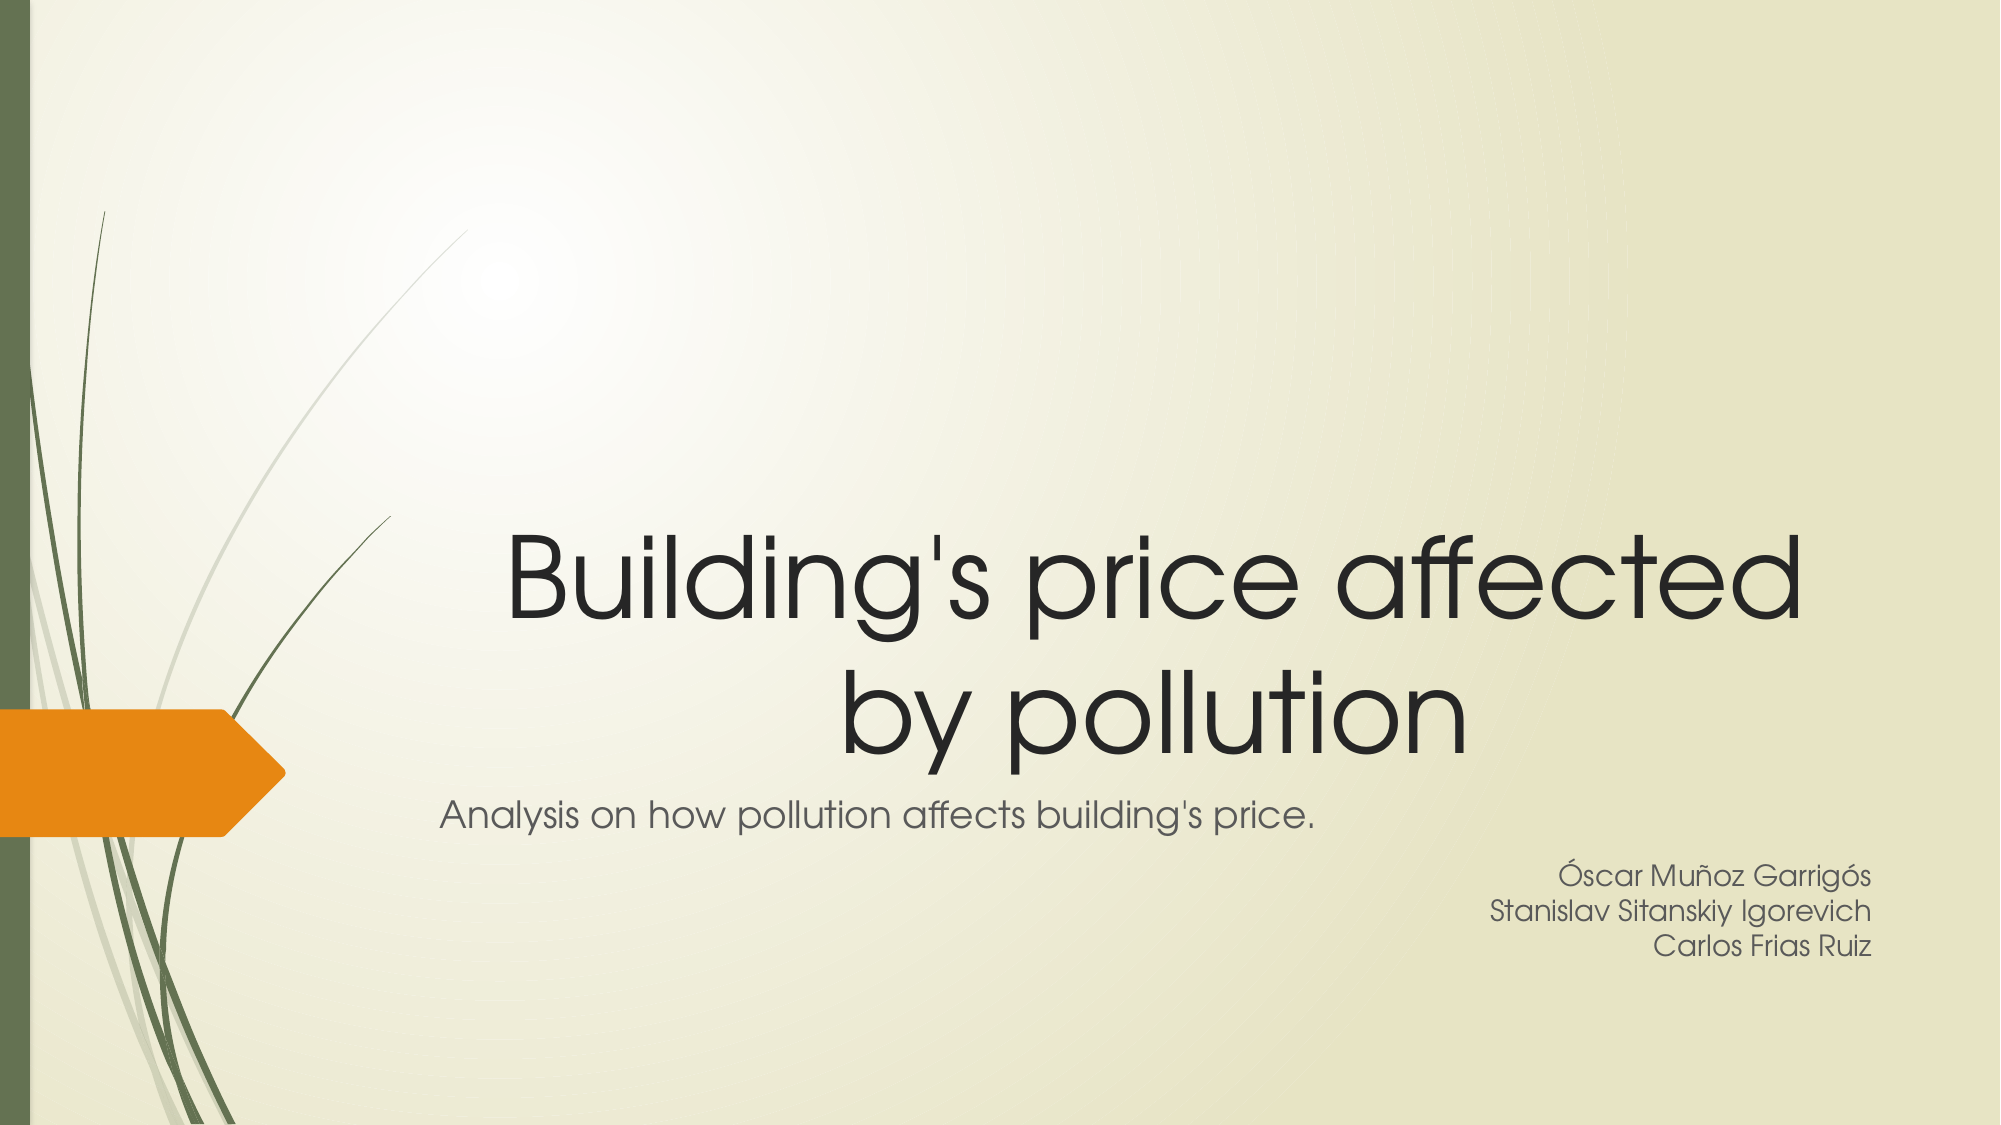

# Building's price affected by pollution
Analysis on how pollution affects building's price.
Óscar Muñoz Garrigós
Stanislav Sitanskiy Igorevich
Carlos Frias Ruiz